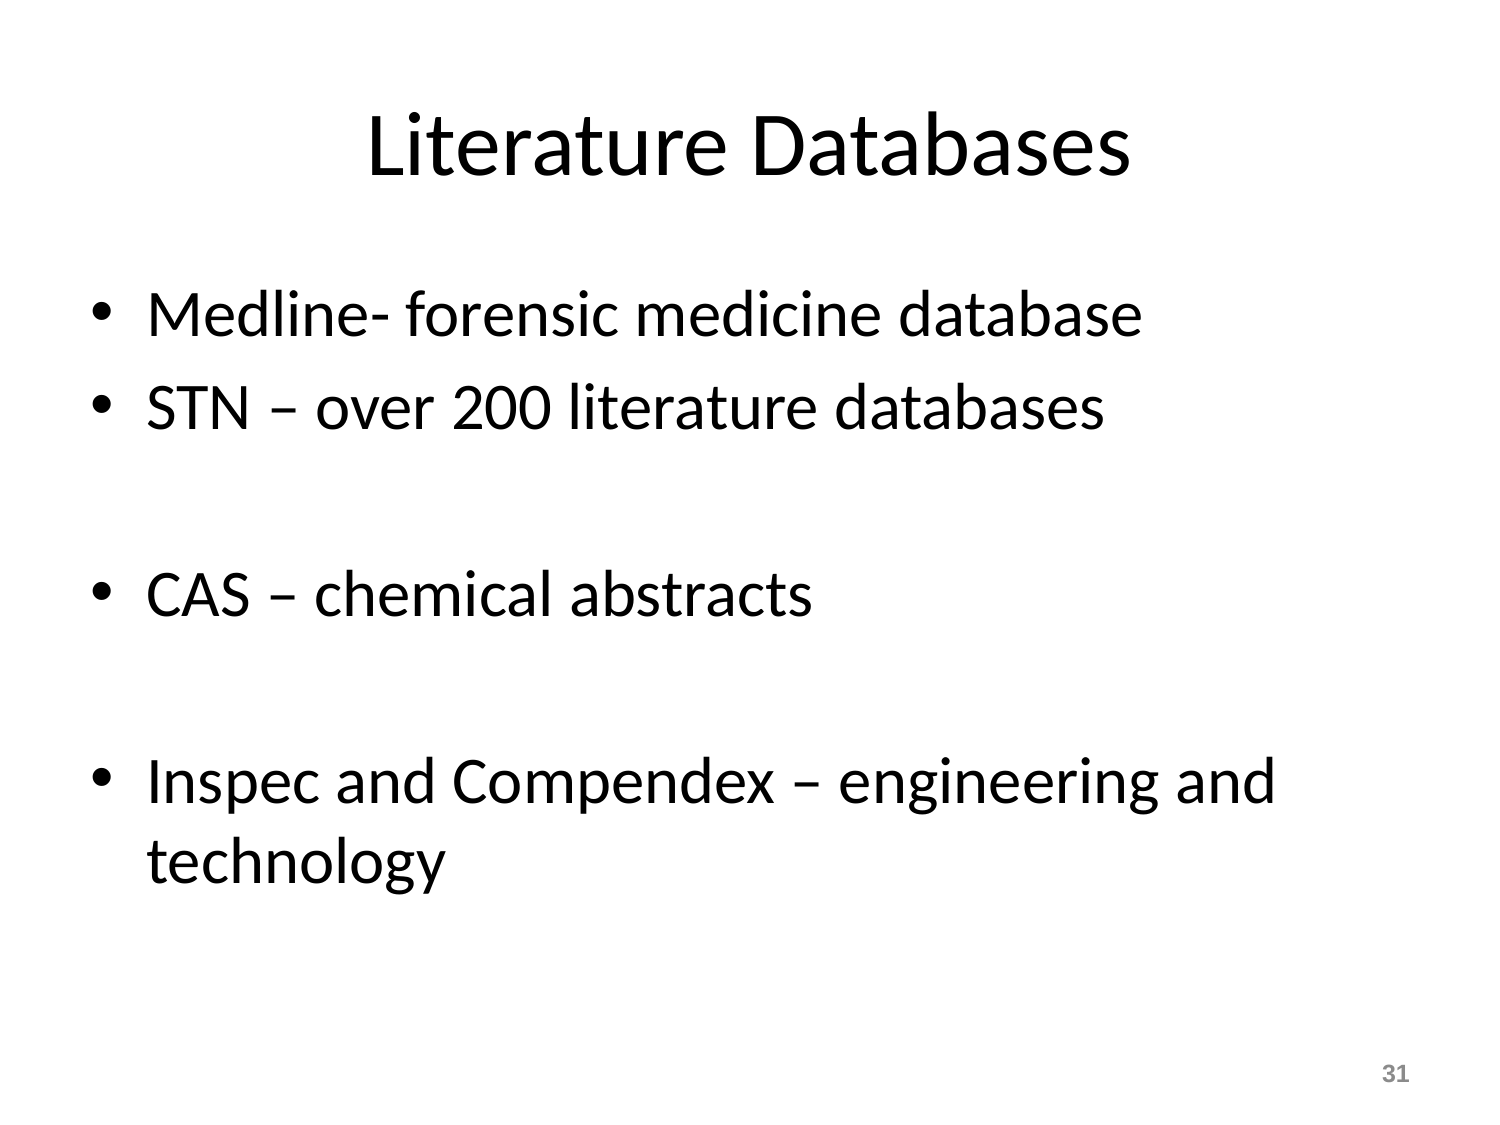

# Literature Databases
Medline- forensic medicine database
STN – over 200 literature databases

CAS – chemical abstracts

Inspec and Compendex – engineering and technology

31